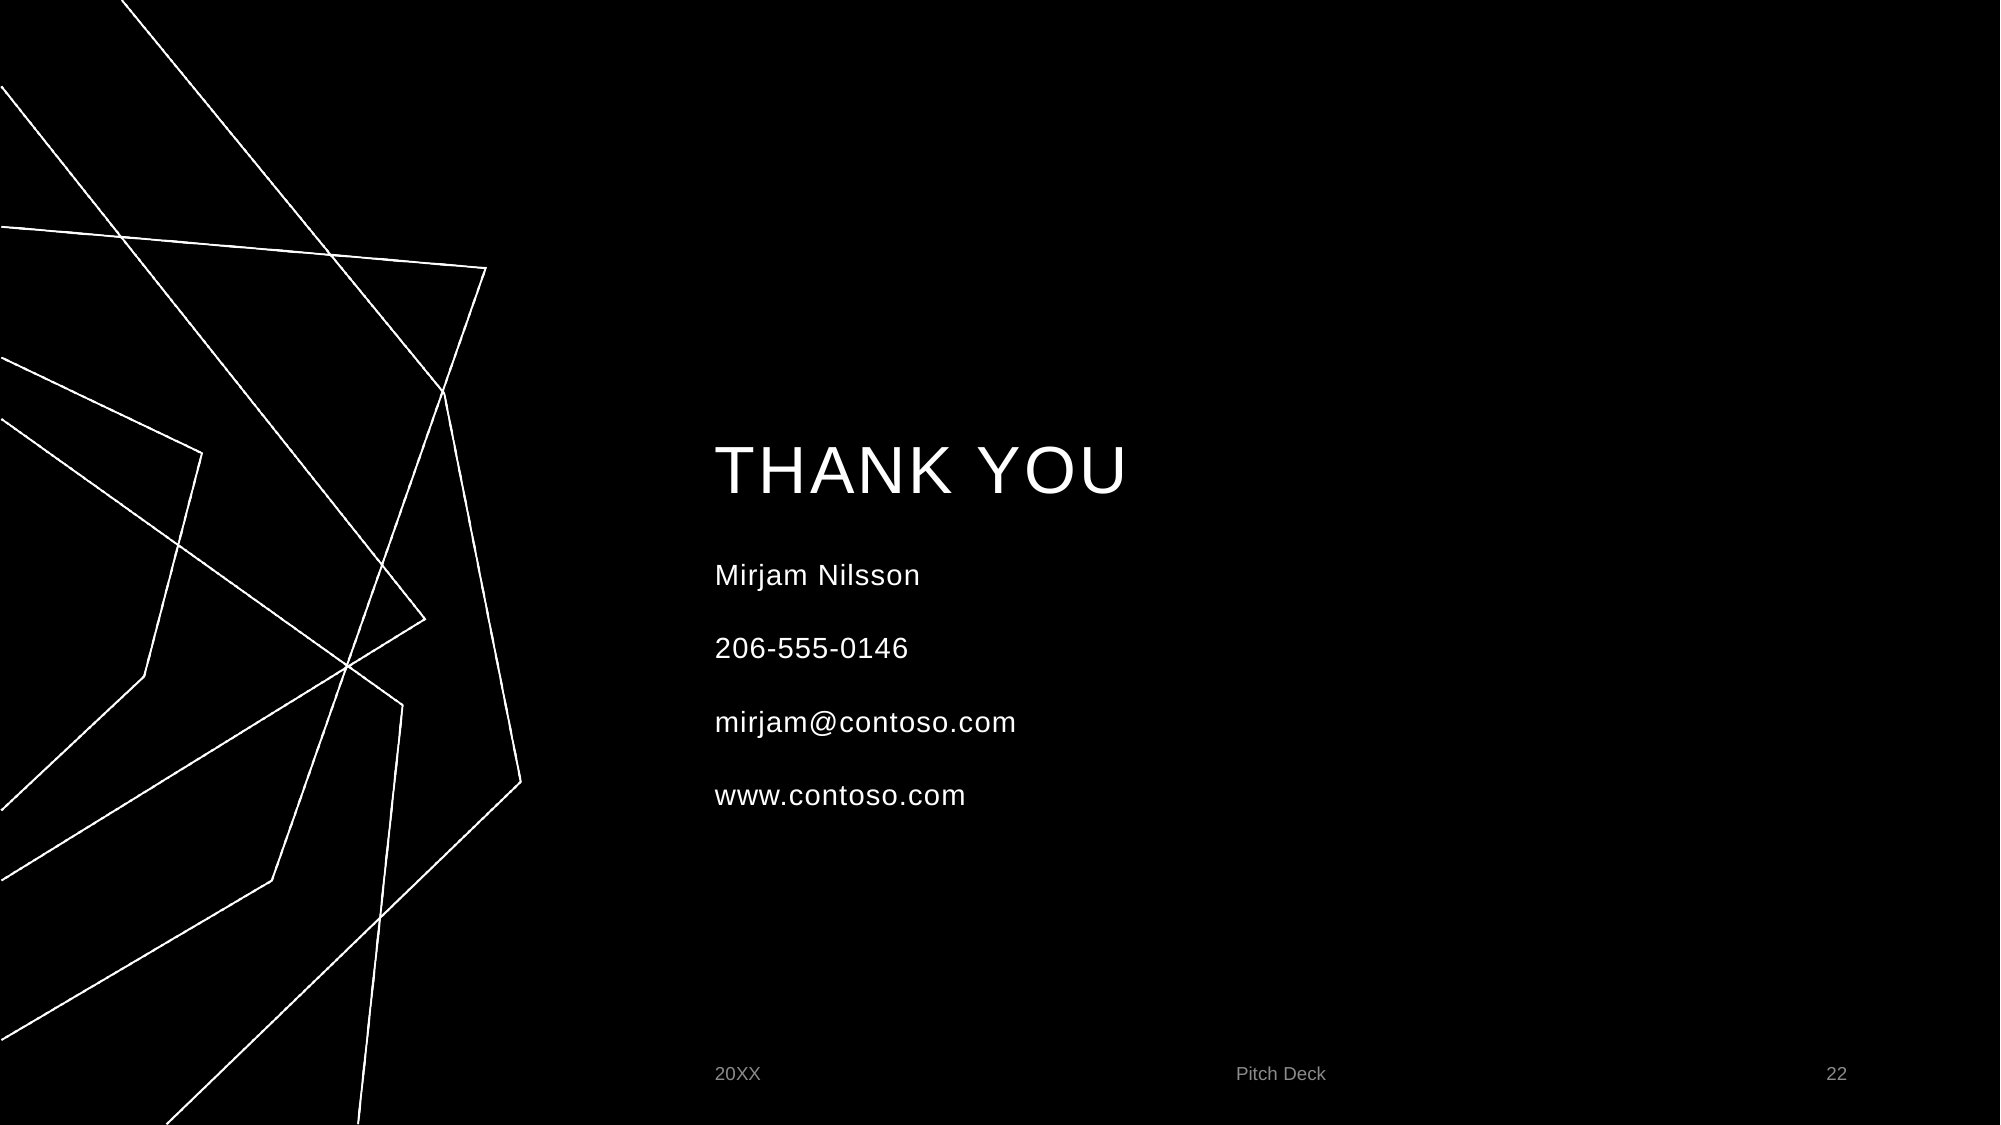

# THANK YOU
Mirjam Nilsson​
206-555-0146
mirjam@contoso.com
www.contoso.com
20XX
Pitch Deck
22